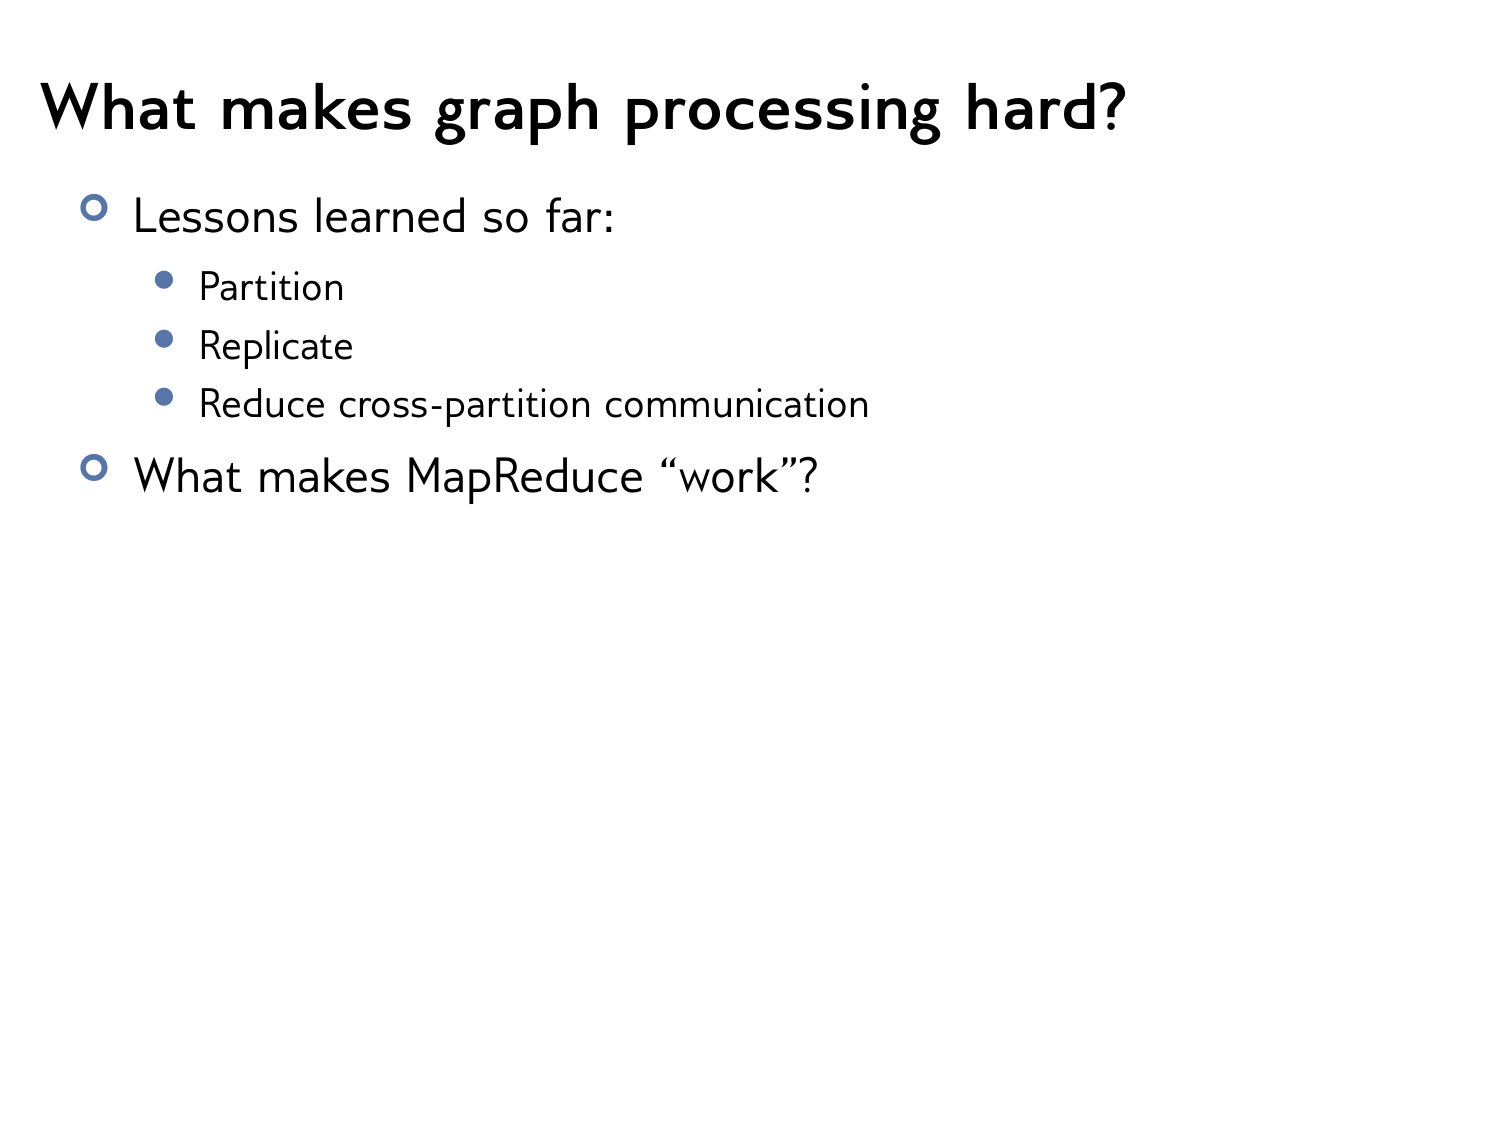

# What makes graph processing hard?
Lessons learned so far:
Partition
Replicate
Reduce cross-partition communication
What makes MapReduce “work”?